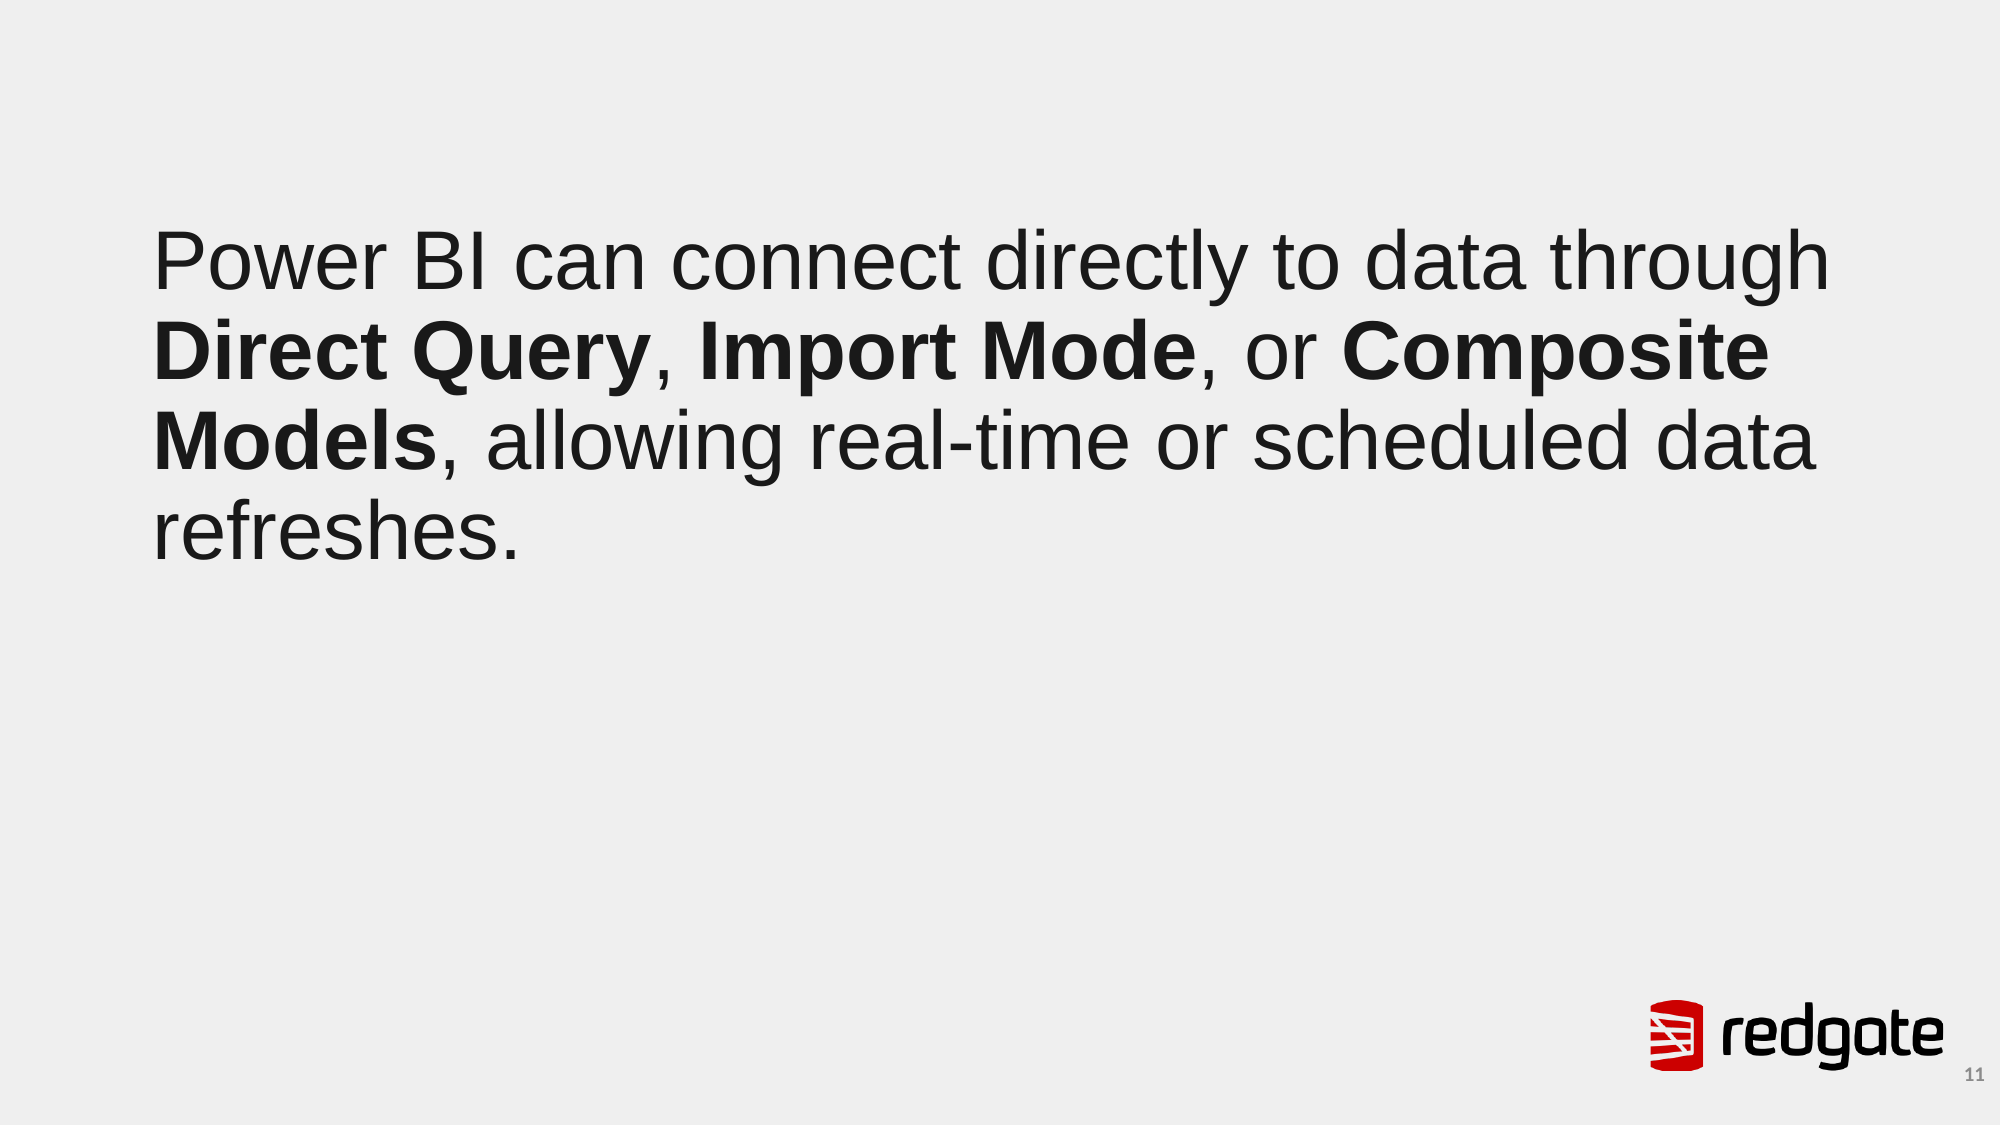

# Power BI can connect directly to data through Direct Query, Import Mode, or Composite Models, allowing real-time or scheduled data refreshes.
11